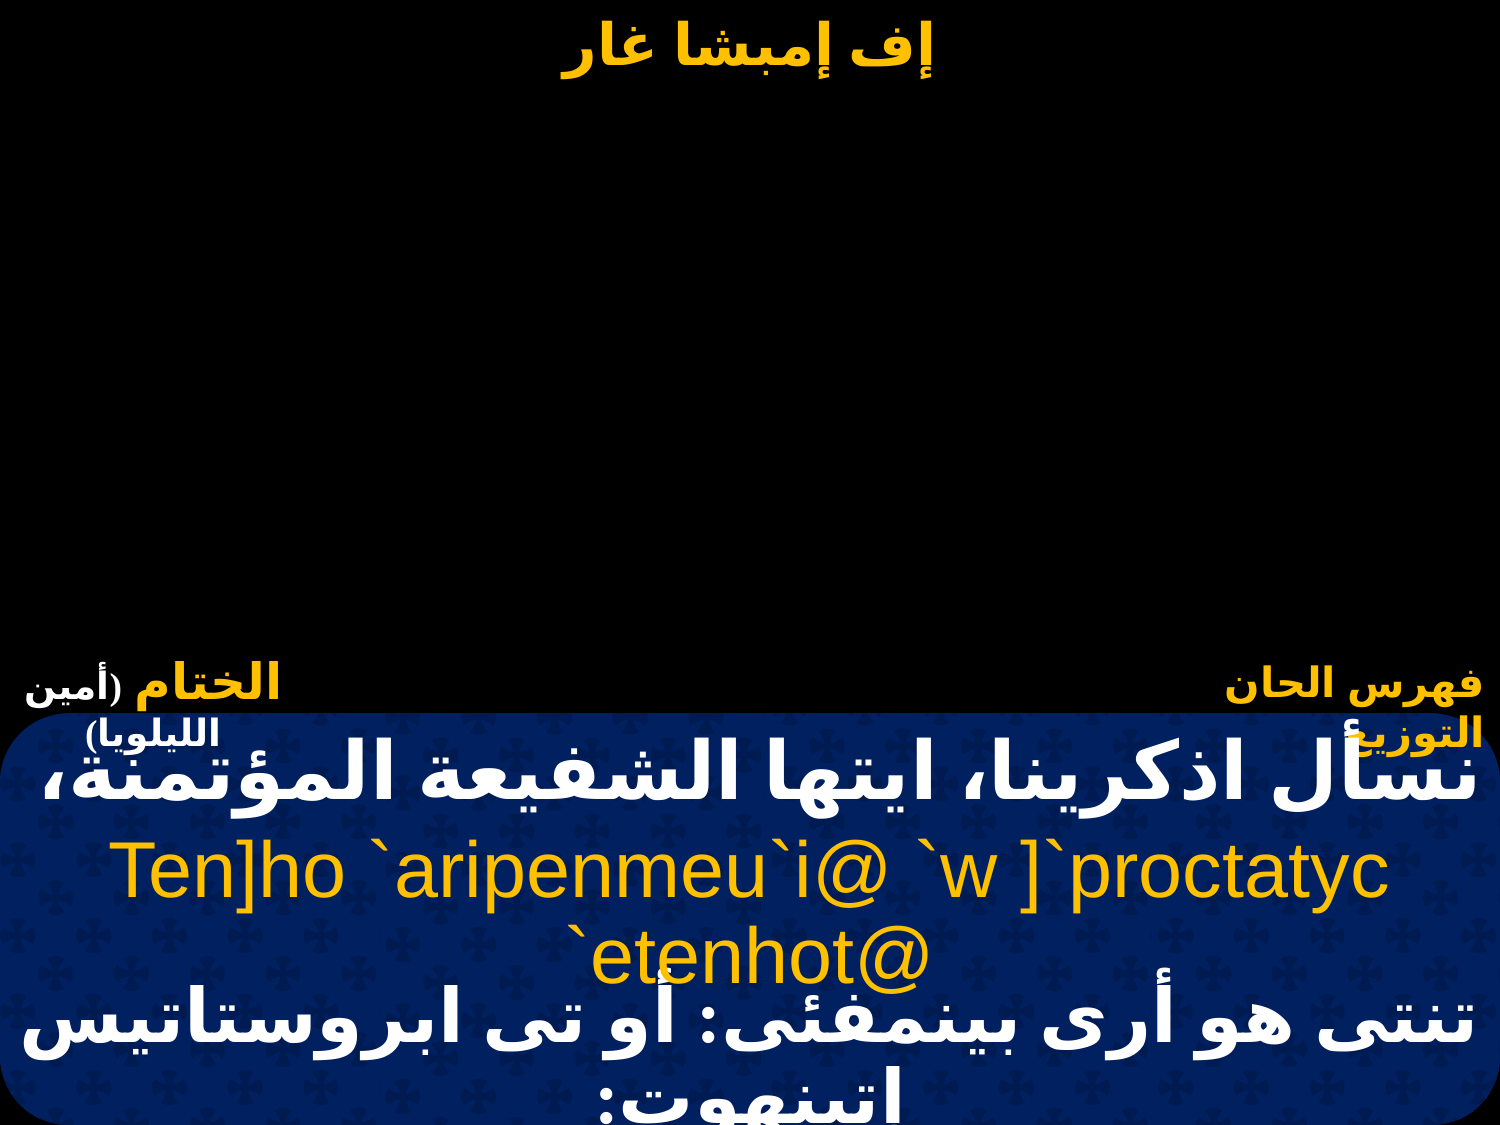

# نسأل اذكرينا، ايتها الشفيعة المؤتمنة،
Ten]ho `aripenmeu`i@ `w ]`proctatyc `etenhot@
تنتى هو أرى بينمفئى: أو تى ابروستاتيس إتينهوت: